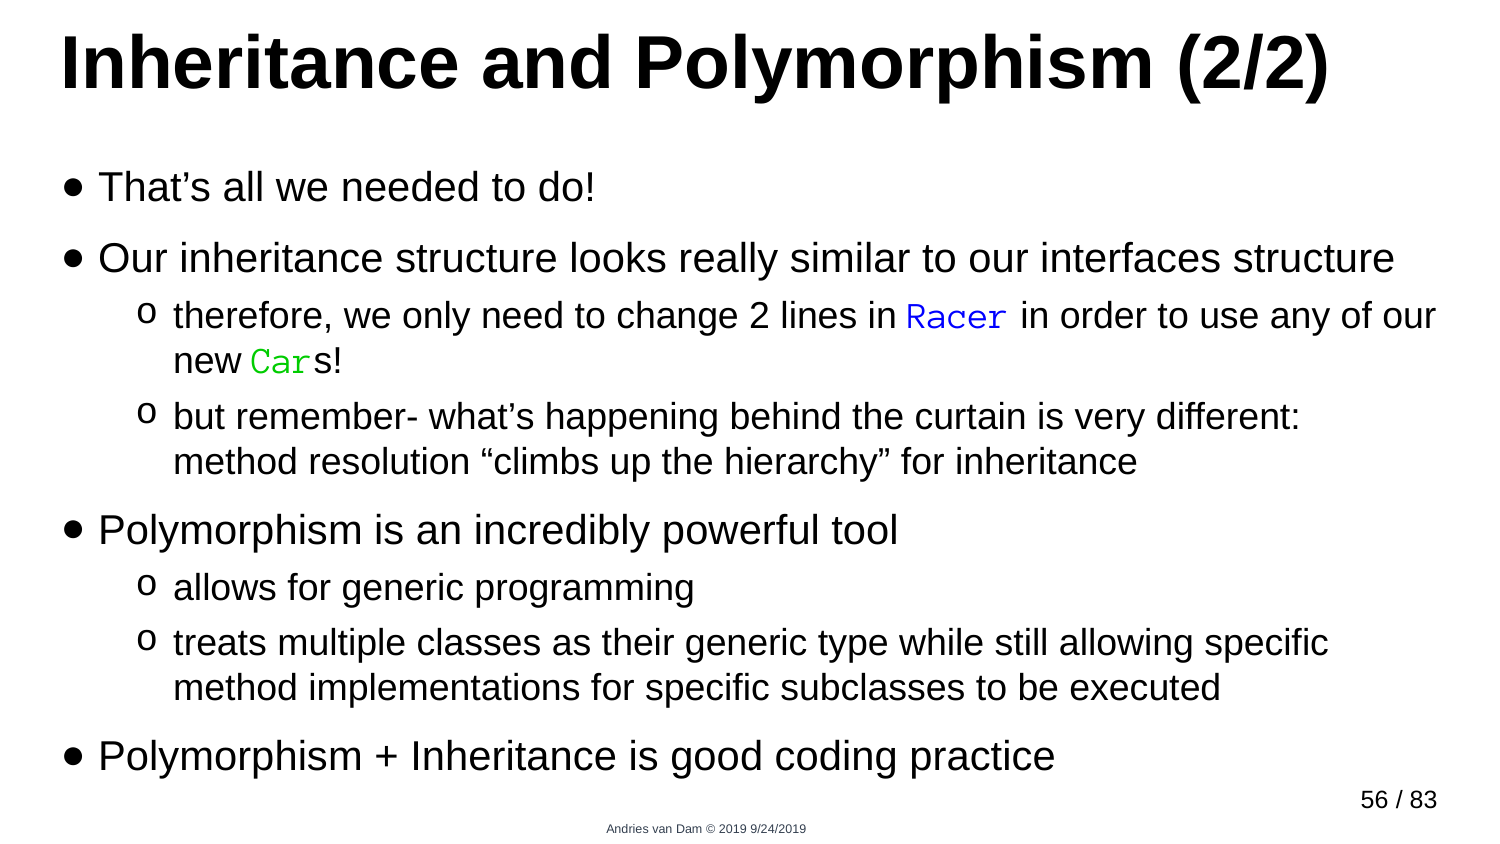

# Inheritance and Polymorphism (2/2)
That’s all we needed to do!
Our inheritance structure looks really similar to our interfaces structure
therefore, we only need to change 2 lines in Racer in order to use any of our new Cars!
but remember- what’s happening behind the curtain is very different:  method resolution “climbs up the hierarchy” for inheritance
Polymorphism is an incredibly powerful tool
allows for generic programming
treats multiple classes as their generic type while still allowing specific method implementations for specific subclasses to be executed
Polymorphism + Inheritance is good coding practice